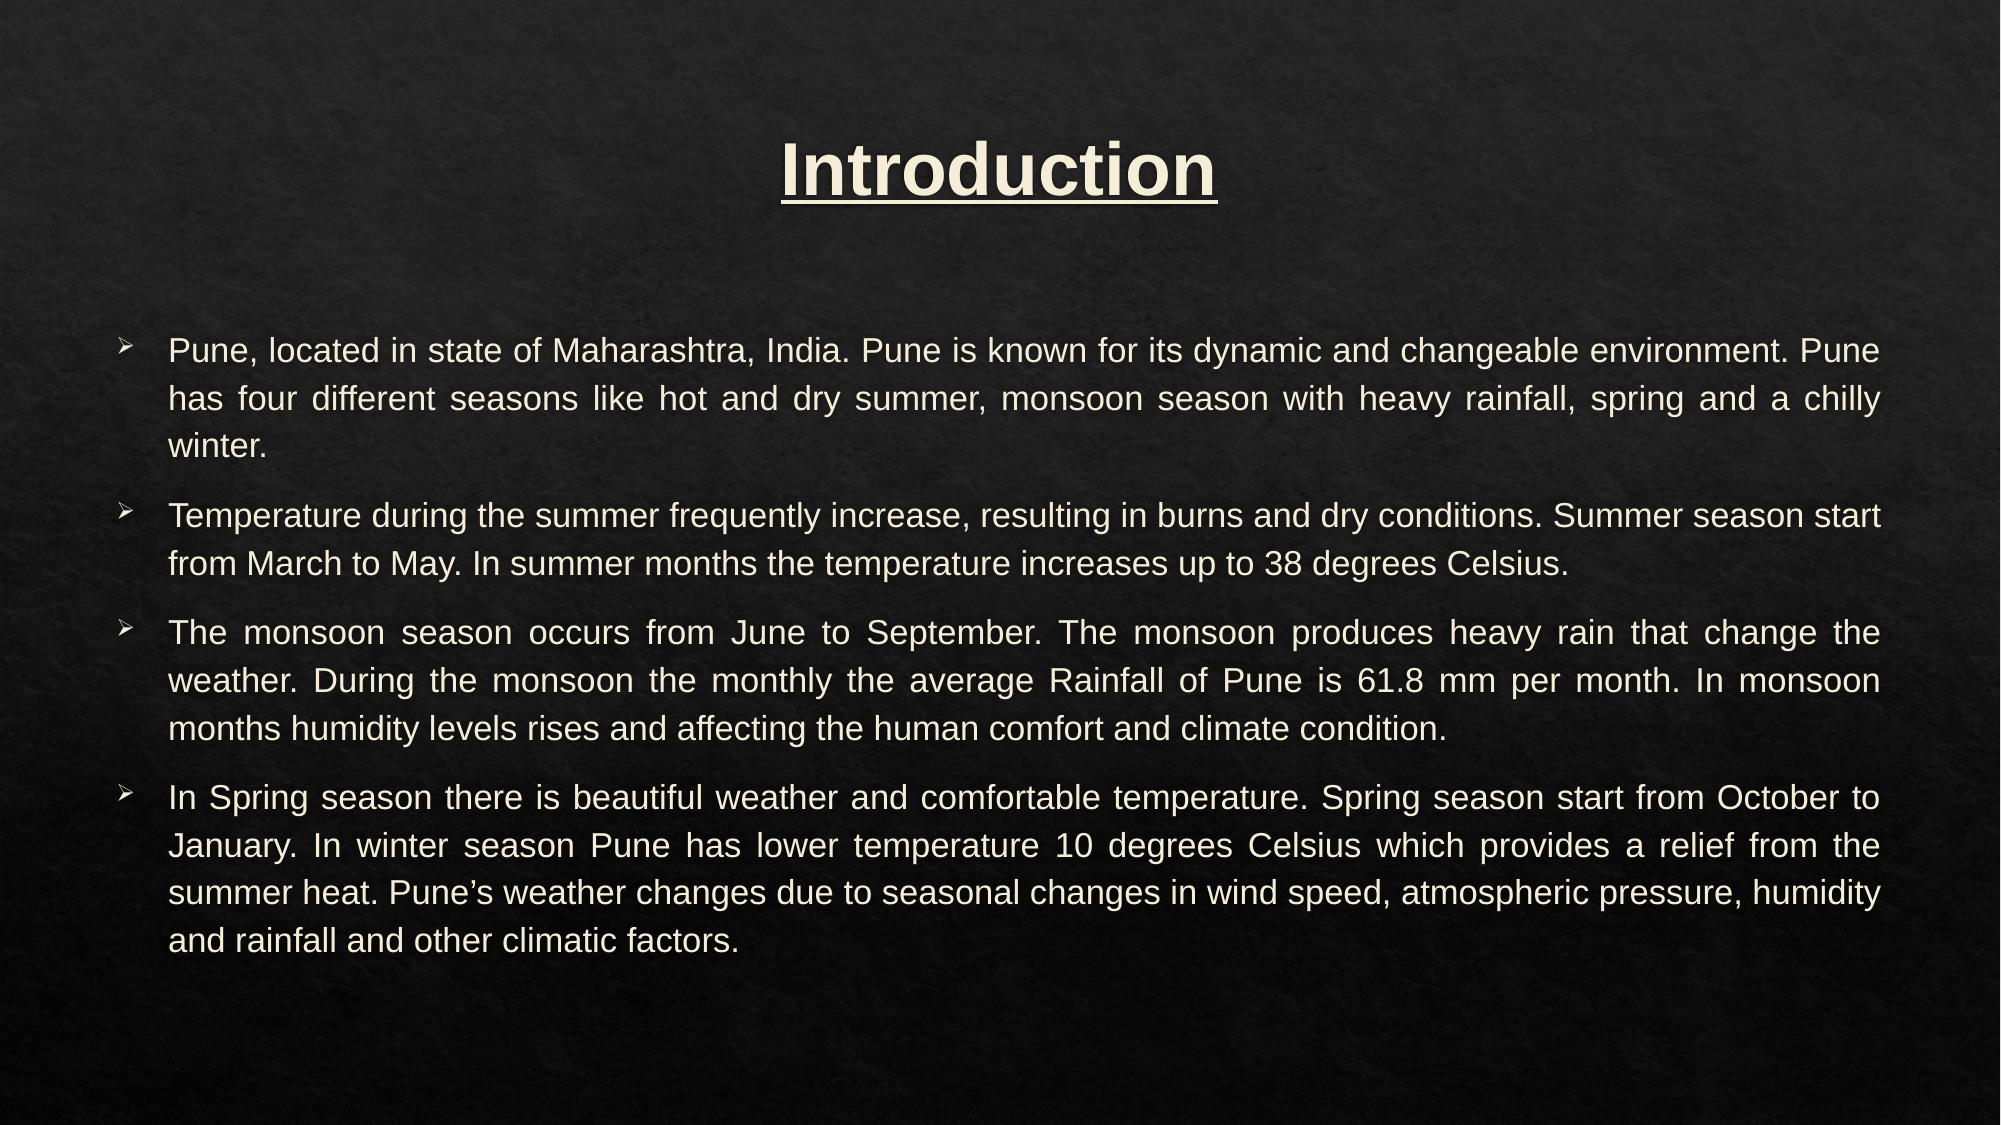

# Introduction
Pune, located in state of Maharashtra, India. Pune is known for its dynamic and changeable environment. Pune has four different seasons like hot and dry summer, monsoon season with heavy rainfall, spring and a chilly winter.
Temperature during the summer frequently increase, resulting in burns and dry conditions. Summer season start from March to May. In summer months the temperature increases up to 38 degrees Celsius.
The monsoon season occurs from June to September. The monsoon produces heavy rain that change the weather. During the monsoon the monthly the average Rainfall of Pune is 61.8 mm per month. In monsoon months humidity levels rises and affecting the human comfort and climate condition.
In Spring season there is beautiful weather and comfortable temperature. Spring season start from October to January. In winter season Pune has lower temperature 10 degrees Celsius which provides a relief from the summer heat. Pune’s weather changes due to seasonal changes in wind speed, atmospheric pressure, humidity and rainfall and other climatic factors.